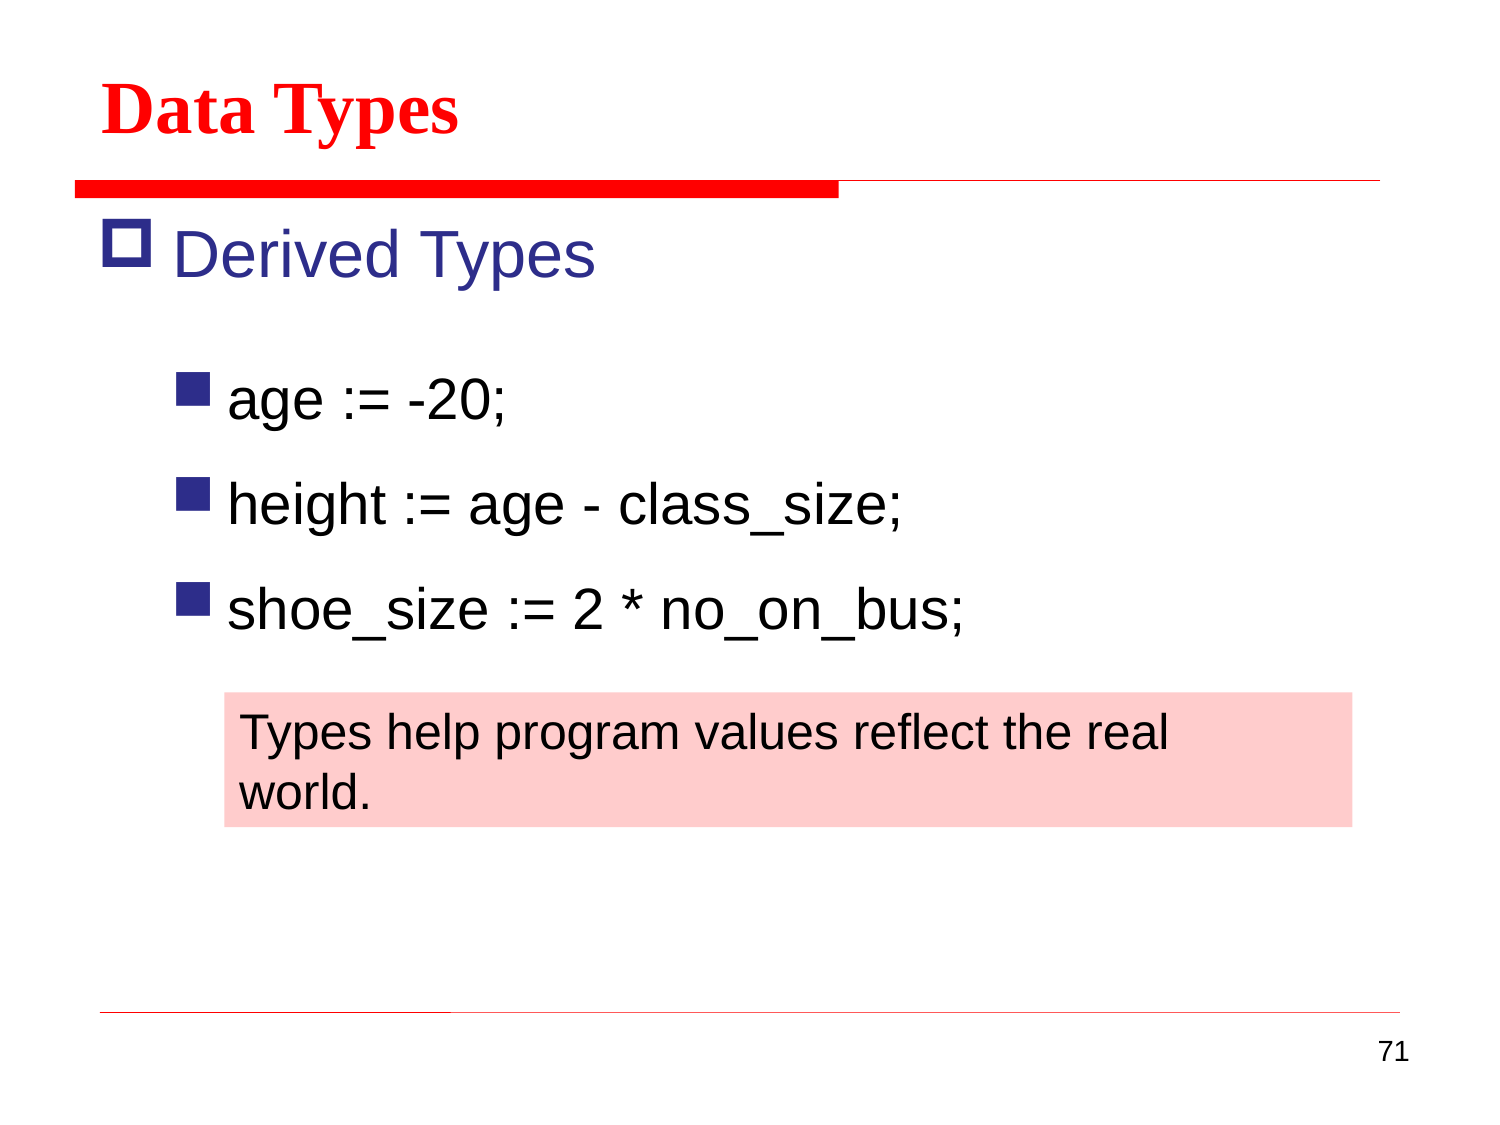

Data Types
Derived Types
age := -20;
height := age - class_size;
shoe_size := 2 * no_on_bus;
Types help program values reflect the real
world.
71